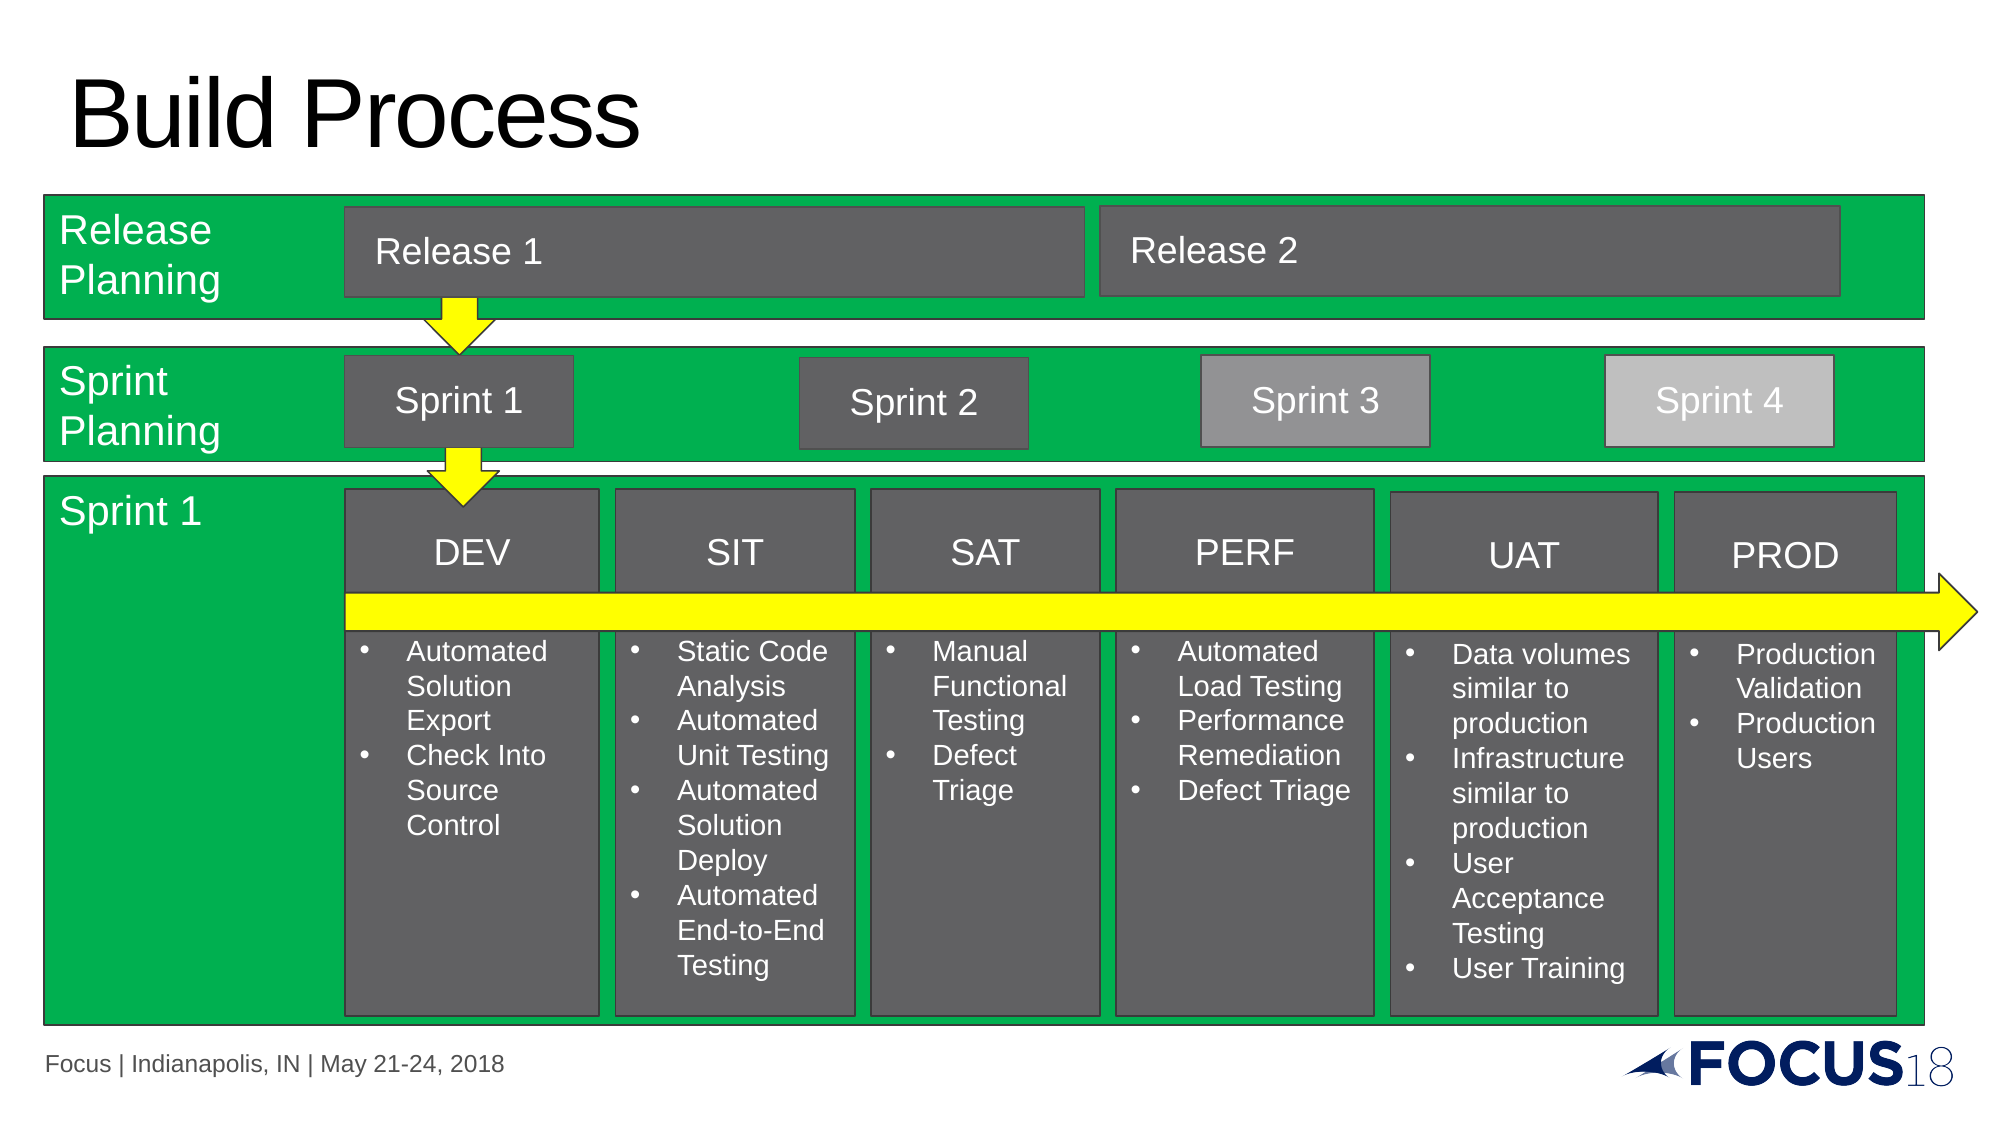

# Build Process
Release
Planning
Release 2
Release 1

Sprint
Planning
Sprint 3
Sprint 4
Sprint 1
Sprint 2

Sprint 1
DEV
SIT
SAT
PERF
UAT
PROD

Automated Solution Export
Check Into Source Control
Static Code Analysis
Automated Unit Testing
Automated Solution Deploy
Automated End-to-End Testing
Manual Functional Testing
Defect Triage
Automated Load Testing
Performance Remediation
Defect Triage
Data volumes similar to production
Infrastructure similar to production
User Acceptance Testing
User Training
Production Validation
Production Users